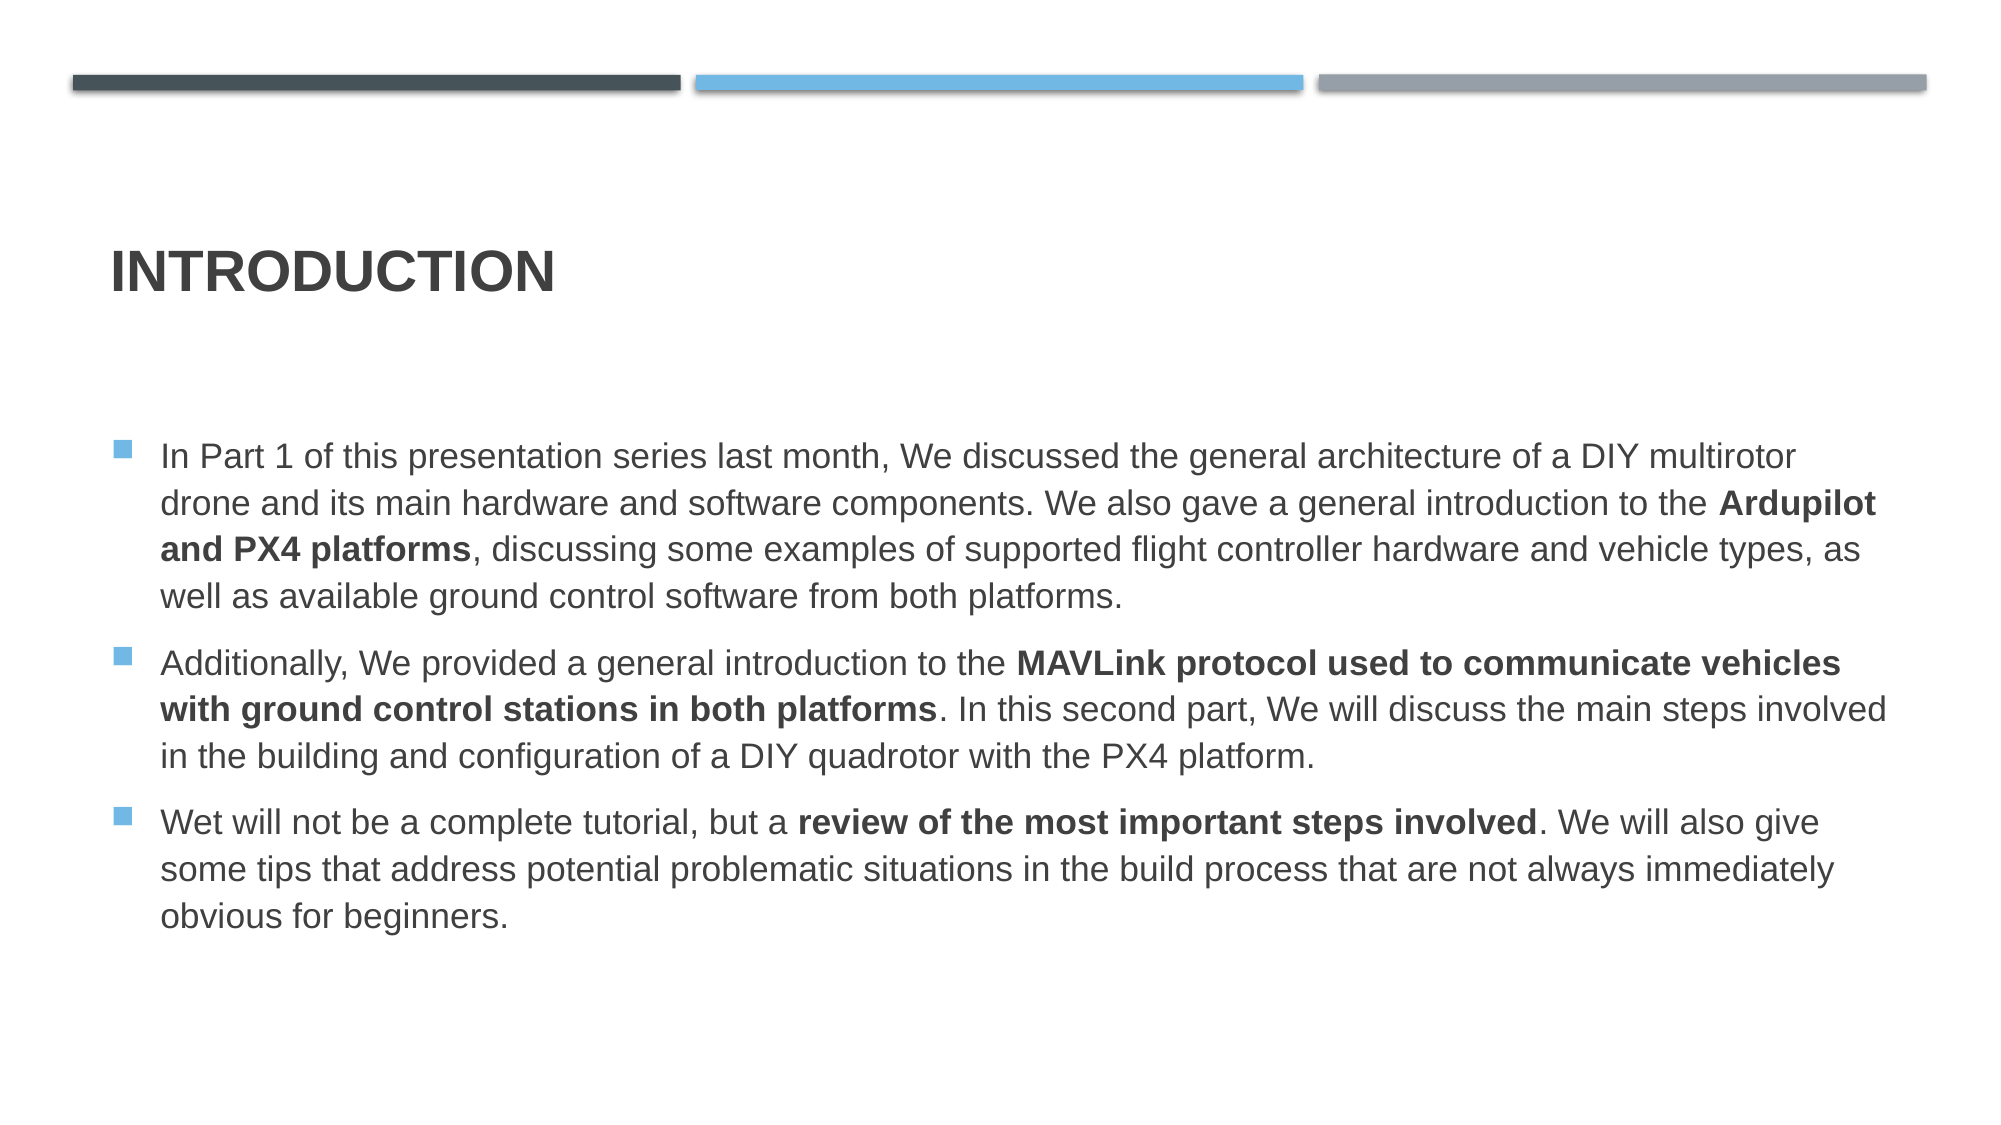

# Introduction
In Part 1 of this presentation series last month, We discussed the general architecture of a DIY multirotor drone and its main hardware and software components. We also gave a general introduction to the Ardupilot and PX4 platforms, discussing some examples of supported flight controller hardware and vehicle types, as well as available ground control software from both platforms.
Additionally, We provided a general introduction to the MAVLink protocol used to communicate vehicles with ground control stations in both platforms. In this second part, We will discuss the main steps involved in the building and configuration of a DIY quadrotor with the PX4 platform.
Wet will not be a complete tutorial, but a review of the most important steps involved. We will also give some tips that address potential problematic situations in the build process that are not always immediately obvious for beginners.